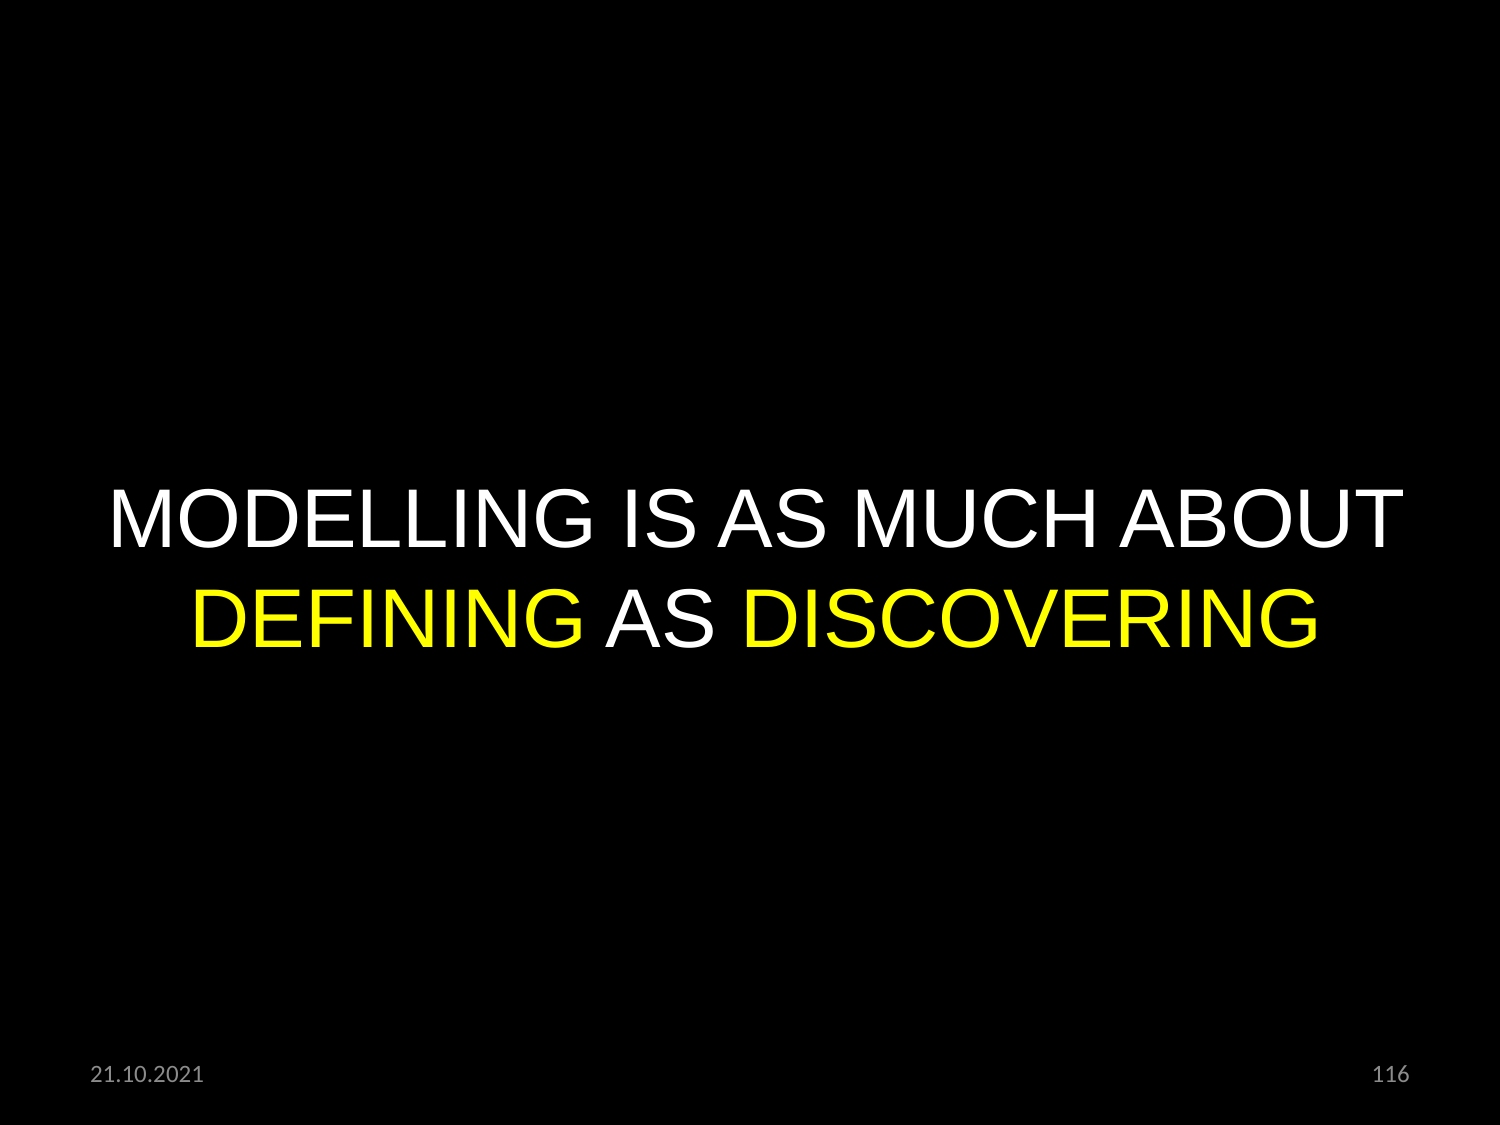

MODELLING IS AS MUCH ABOUT DEFINING AS DISCOVERING
21.10.2021
116